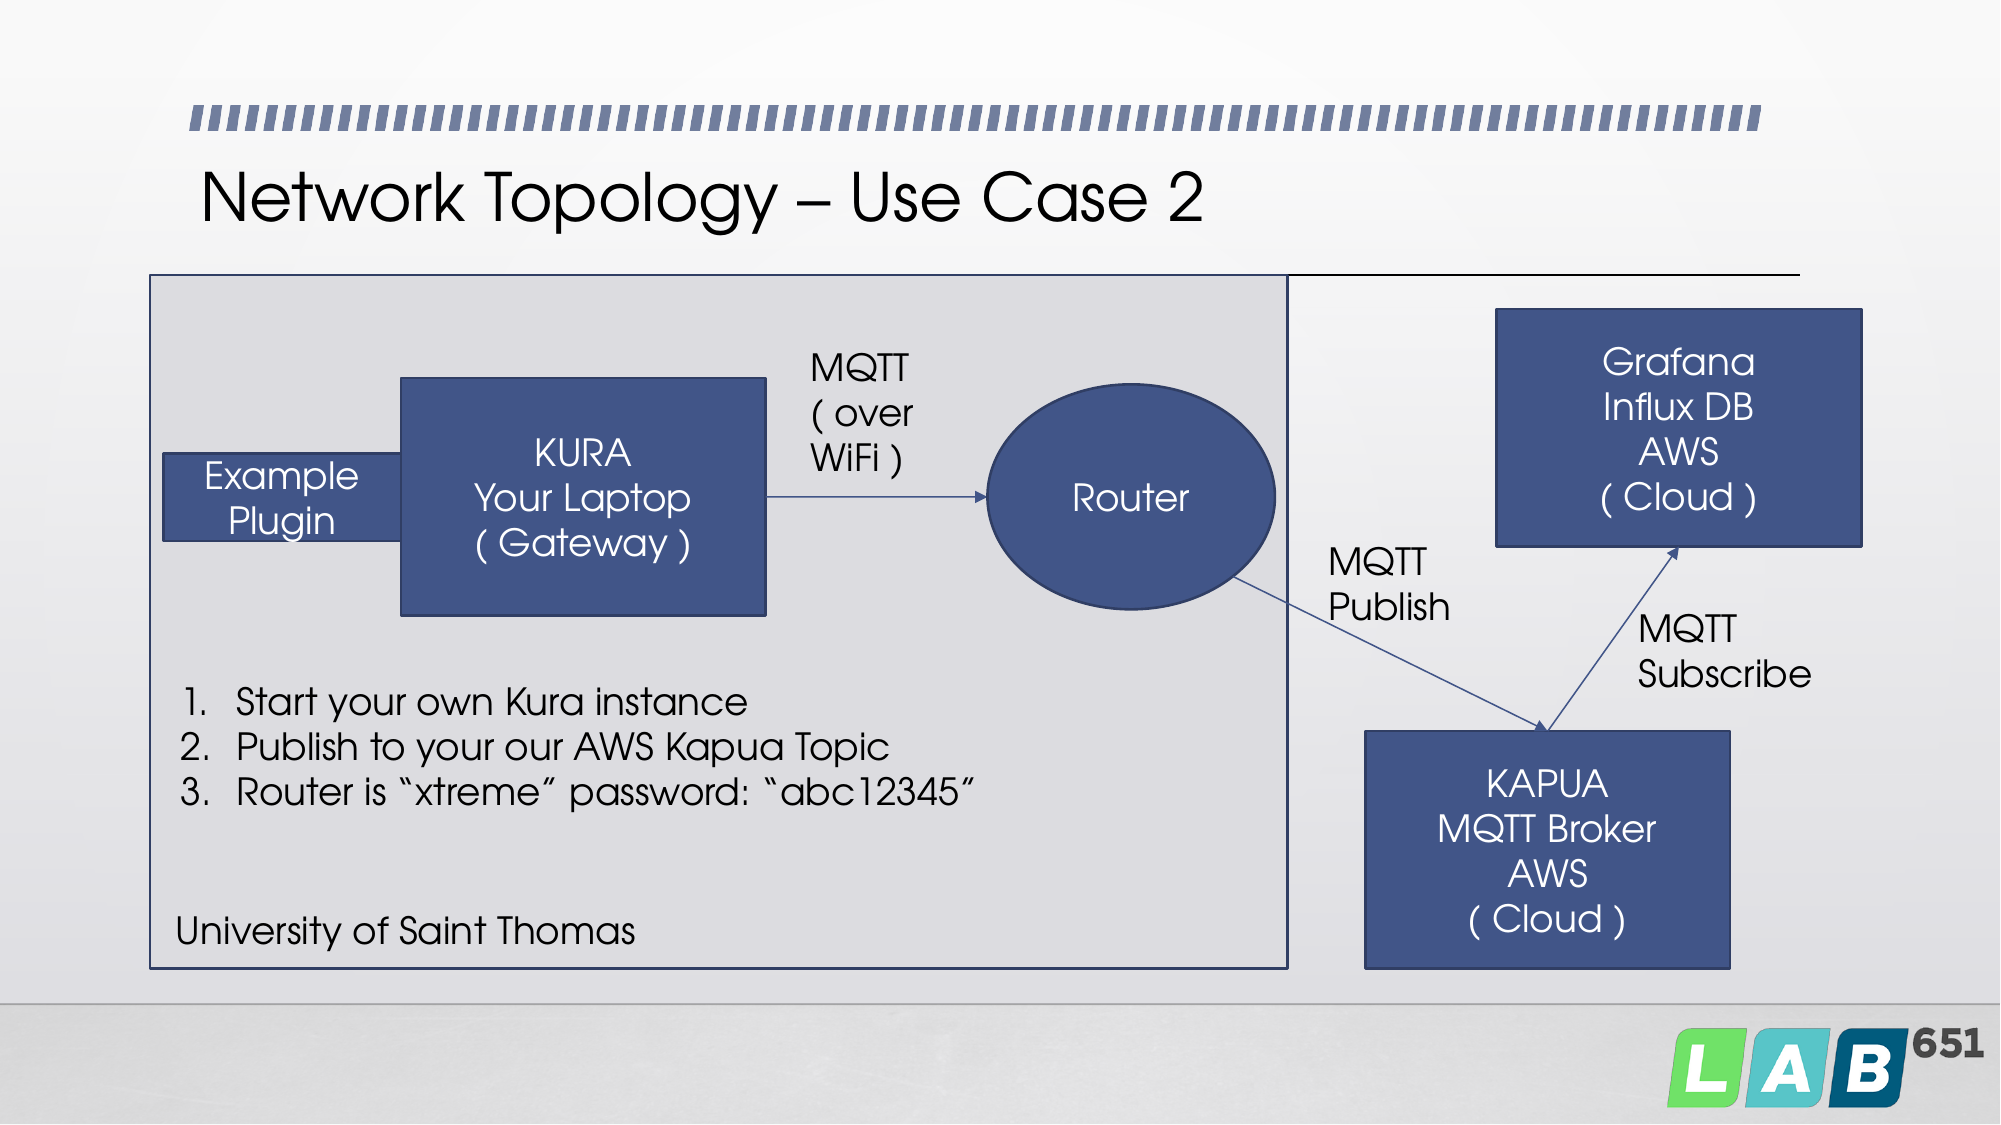

# Network Topology – Use Case 2

Grafana
Influx DB
AWS
( Cloud )
MQTT
( over WiFi )
KURA
Your Laptop
( Gateway )
Router
Example Plugin
MQTT
Publish
MQTT
Subscribe
Start your own Kura instance
Publish to your our AWS Kapua Topic
Router is “xtreme” password: “abc12345”
KAPUA
MQTT Broker
AWS
( Cloud )
University of Saint Thomas